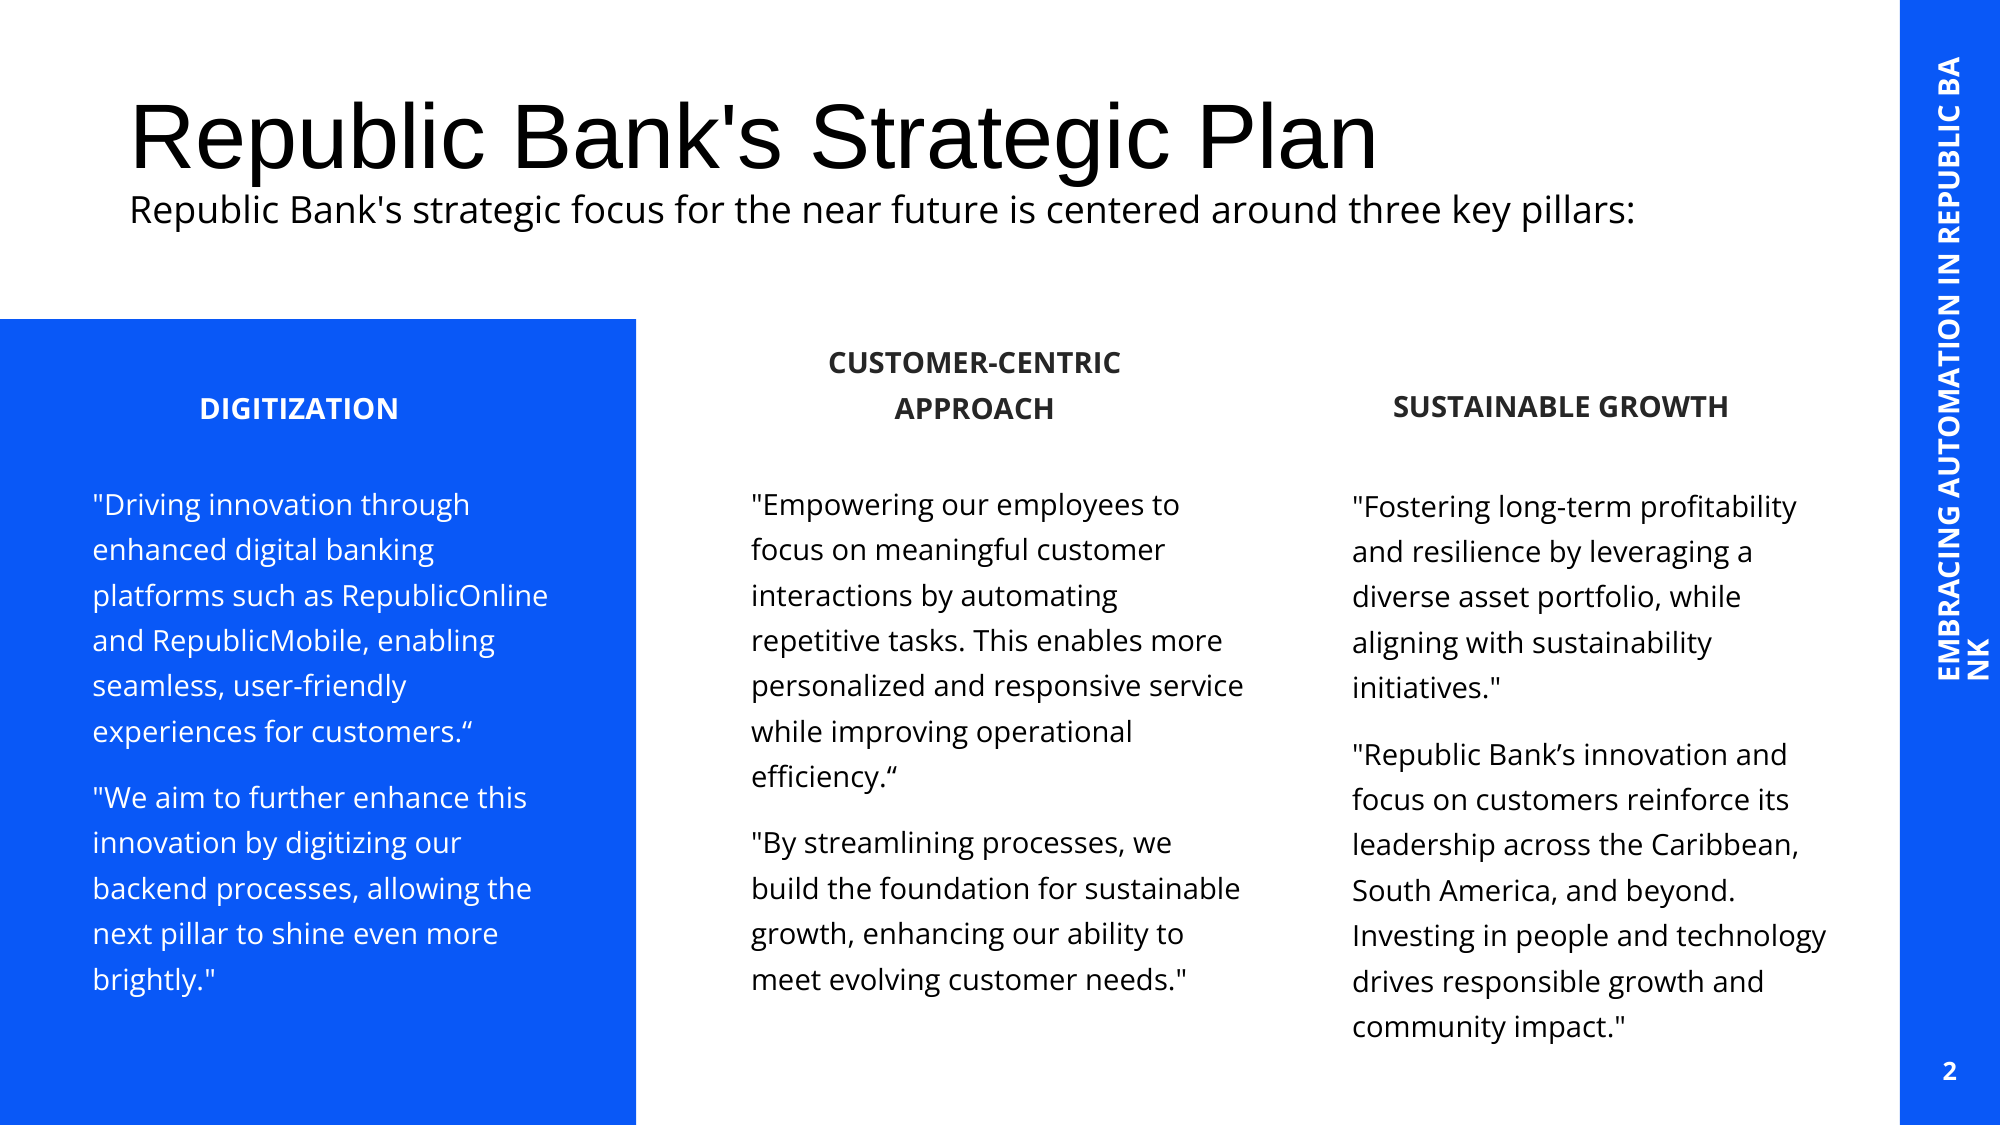

# Republic Bank's Strategic Plan
Republic Bank's strategic focus for the near future is centered around three key pillars:
EMBRACING AUTOMATION IN REPUBLIC BANK
SUSTAINABLE GROWTH
DIGITIZATION
CUSTOMER-CENTRIC APPROACH
"Driving innovation through enhanced digital banking platforms such as RepublicOnline and RepublicMobile, enabling seamless, user-friendly experiences for customers.“
"We aim to further enhance this innovation by digitizing our backend processes, allowing the next pillar to shine even more brightly."
"Empowering our employees to focus on meaningful customer interactions by automating repetitive tasks. This enables more personalized and responsive service while improving operational efficiency.“
"By streamlining processes, we build the foundation for sustainable growth, enhancing our ability to meet evolving customer needs."
"Fostering long-term profitability and resilience by leveraging a diverse asset portfolio, while aligning with sustainability initiatives."
"Republic Bank’s innovation and focus on customers reinforce its leadership across the Caribbean, South America, and beyond. Investing in people and technology drives responsible growth and community impact."
2